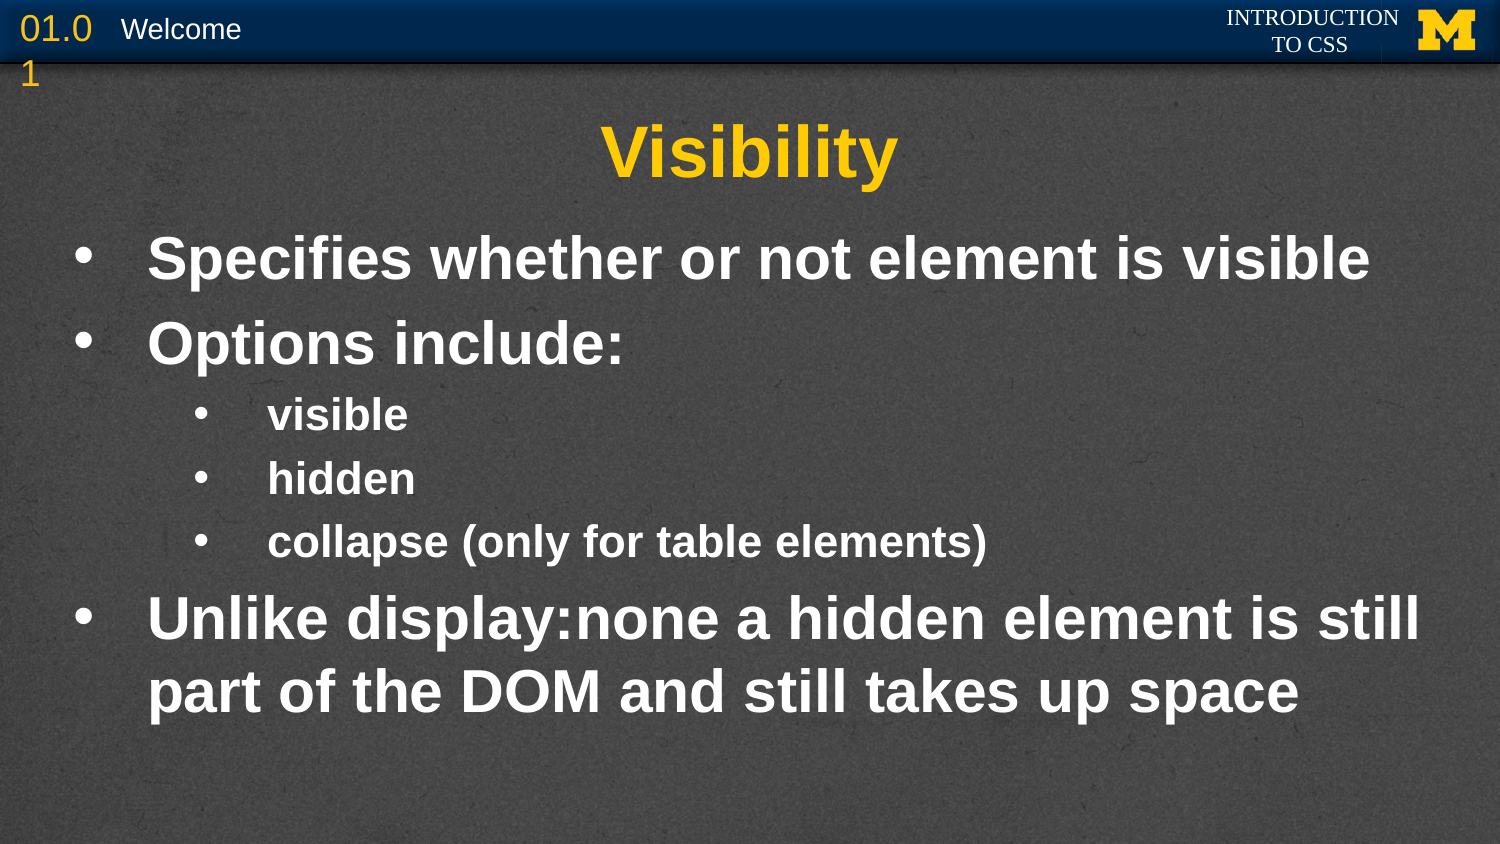

# Visibility
Specifies whether or not element is visible
Options include:
visible
hidden
collapse (only for table elements)
Unlike display:none a hidden element is still part of the DOM and still takes up space